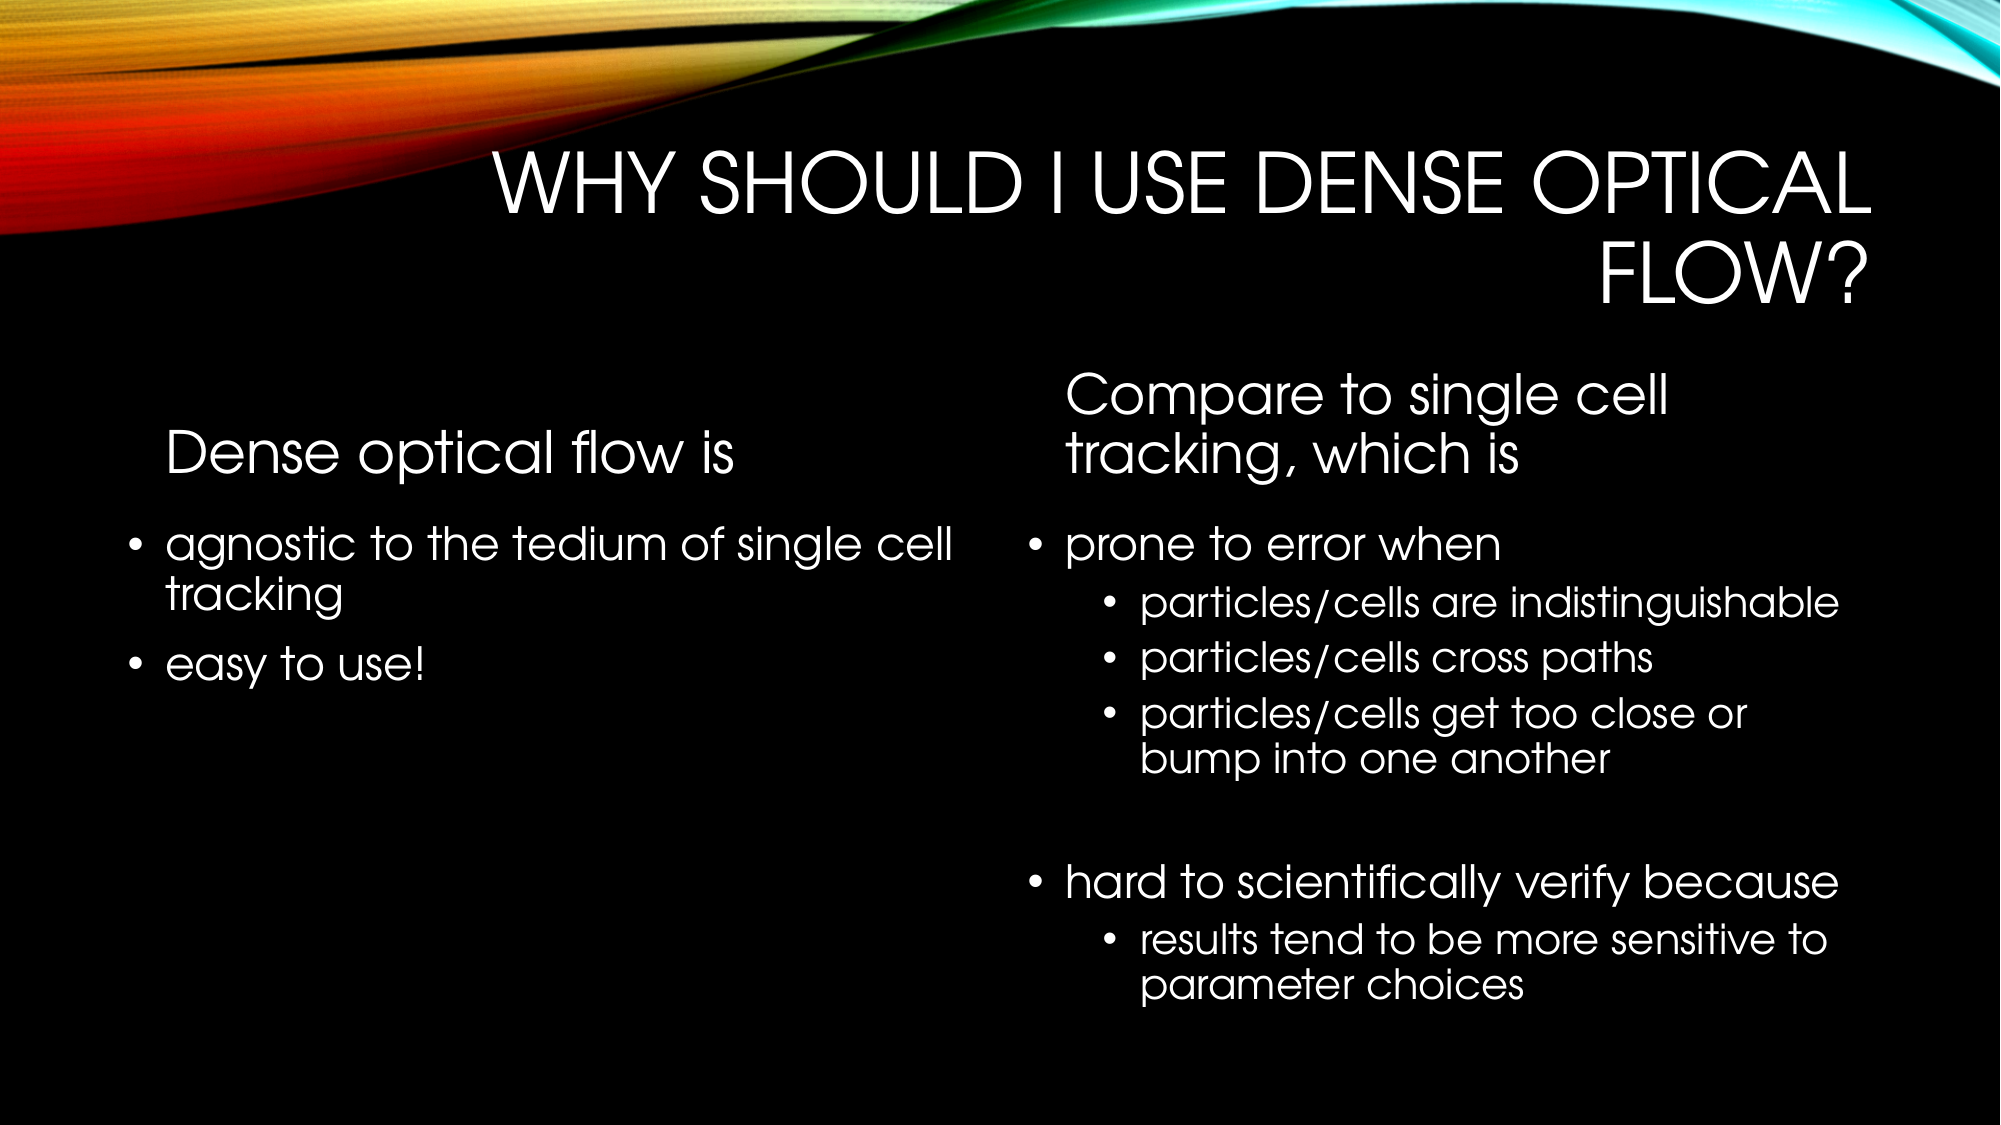

# Why should I use dense optical flow?
Dense optical flow is
Compare to single cell tracking, which is
agnostic to the tedium of single cell tracking
easy to use!
prone to error when
particles/cells are indistinguishable
particles/cells cross paths
particles/cells get too close or bump into one another

hard to scientifically verify because
results tend to be more sensitive to parameter choices